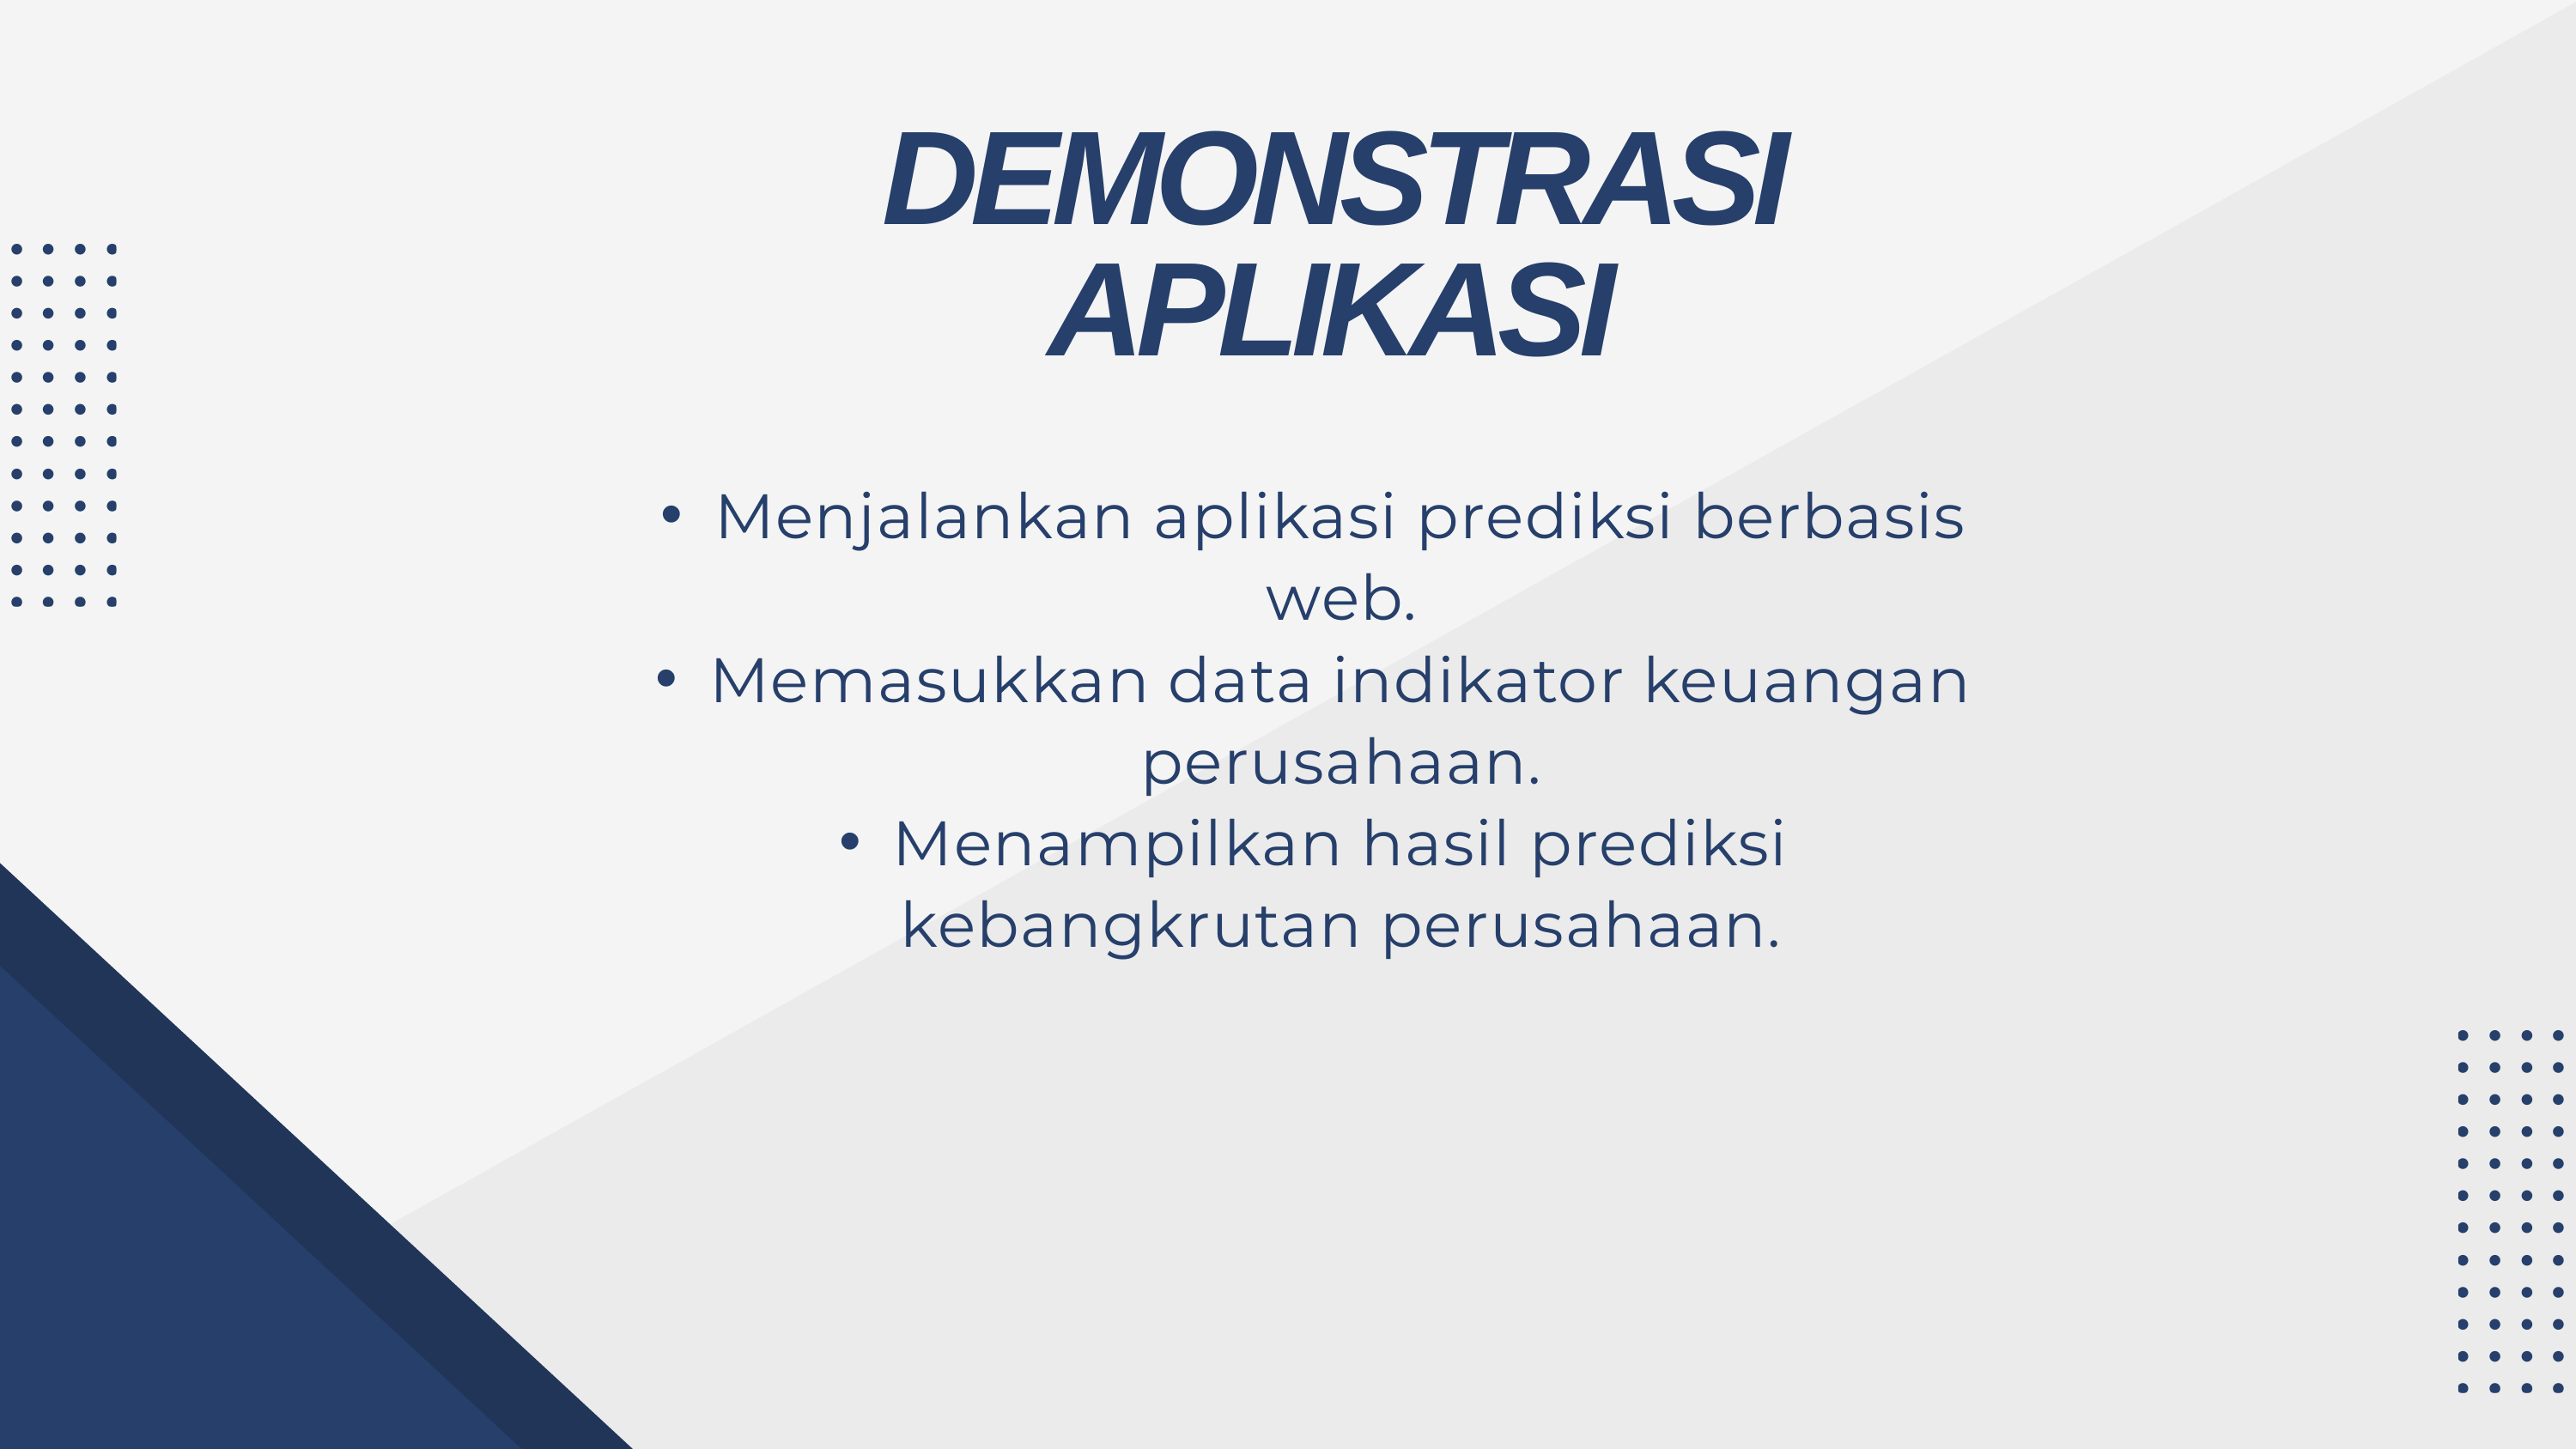

DEMONSTRASI APLIKASI

Menjalankan aplikasi prediksi berbasis web.
Memasukkan data indikator keuangan perusahaan.
Menampilkan hasil prediksi kebangkrutan perusahaan.